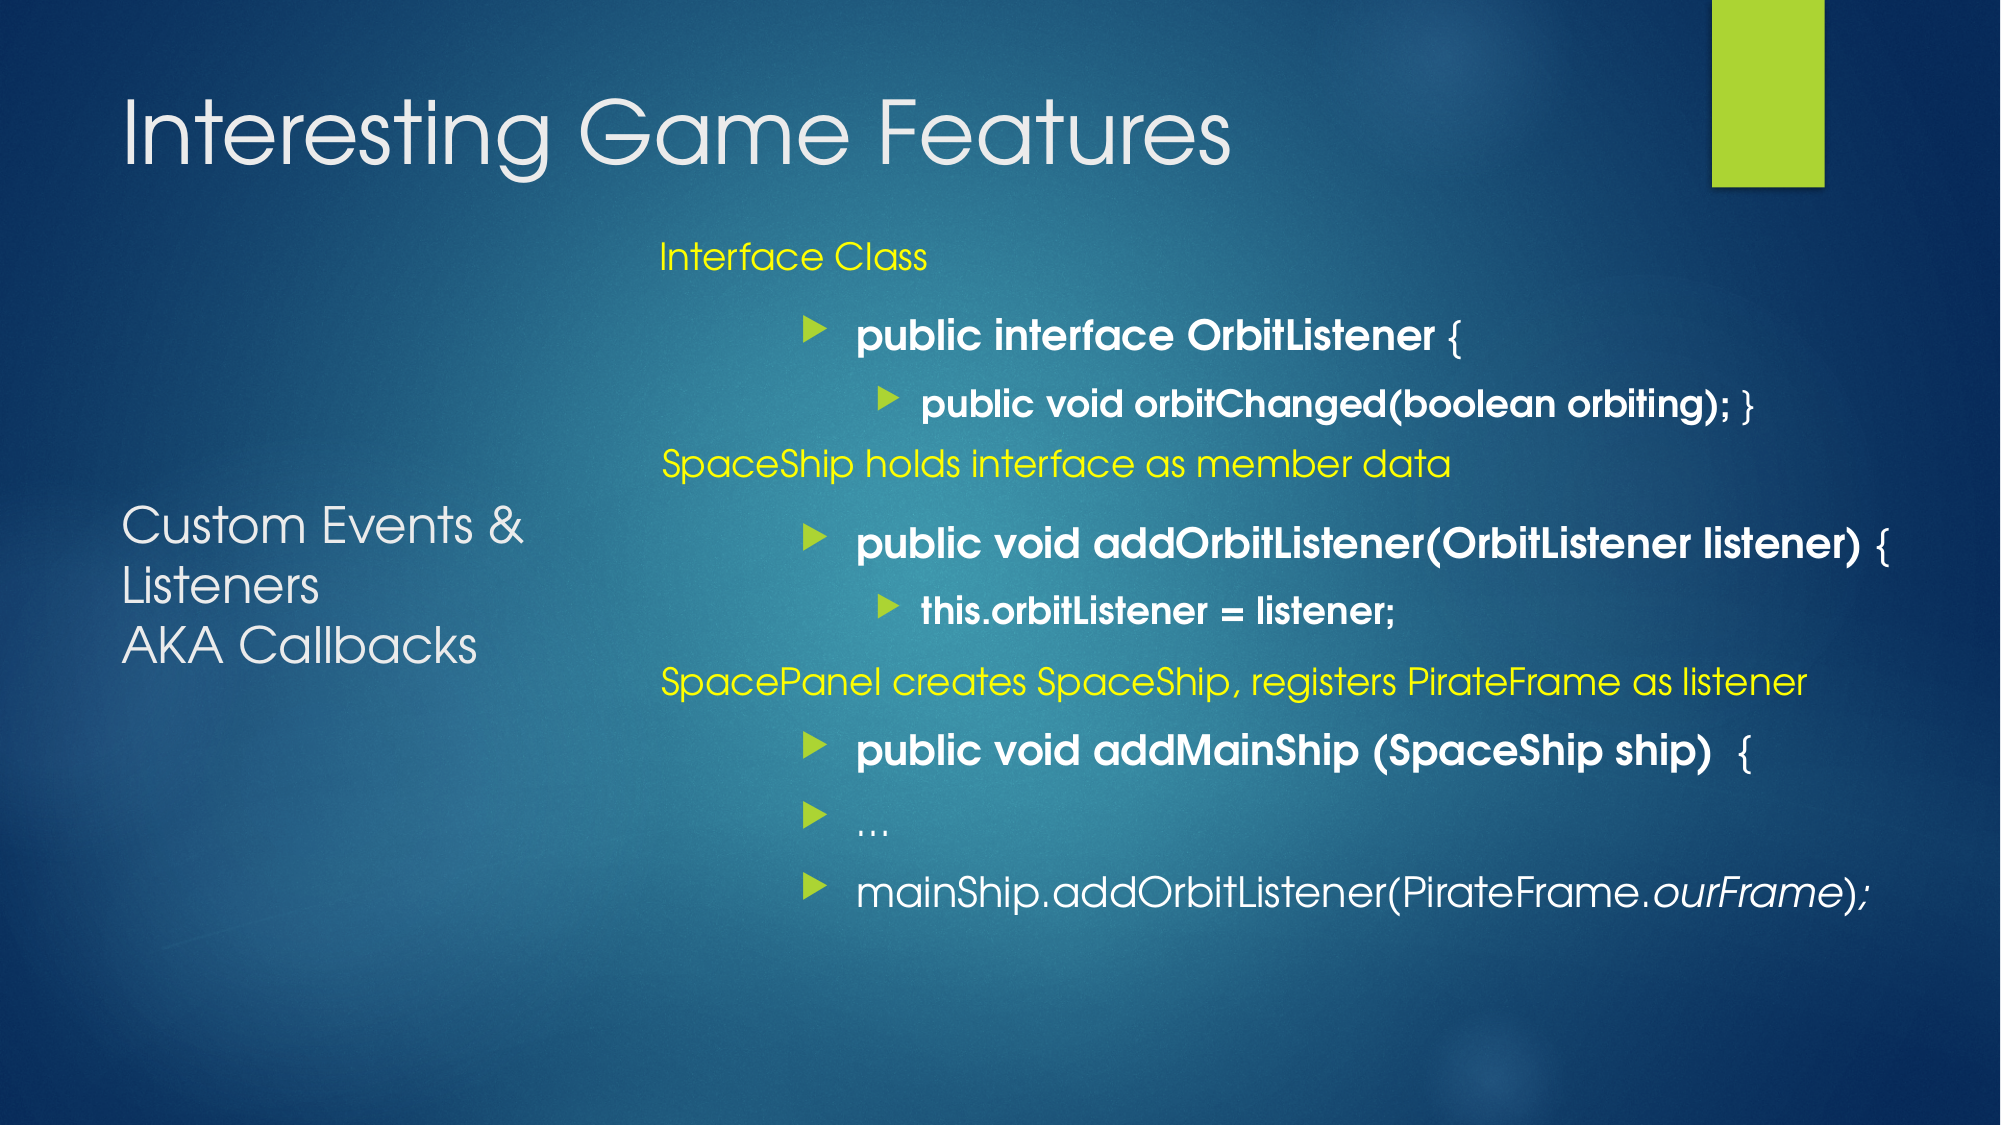

Interesting Game Features
Interface Class
public interface OrbitListener {
public void orbitChanged(boolean orbiting); }

public void addOrbitListener(OrbitListener listener) {
this.orbitListener = listener;

public void addMainShip (SpaceShip ship)  {
…
mainShip.addOrbitListener(PirateFrame.ourFrame);
SpaceShip holds interface as member data
# Custom Events & Listeners AKA Callbacks
SpacePanel creates SpaceShip, registers PirateFrame as listener